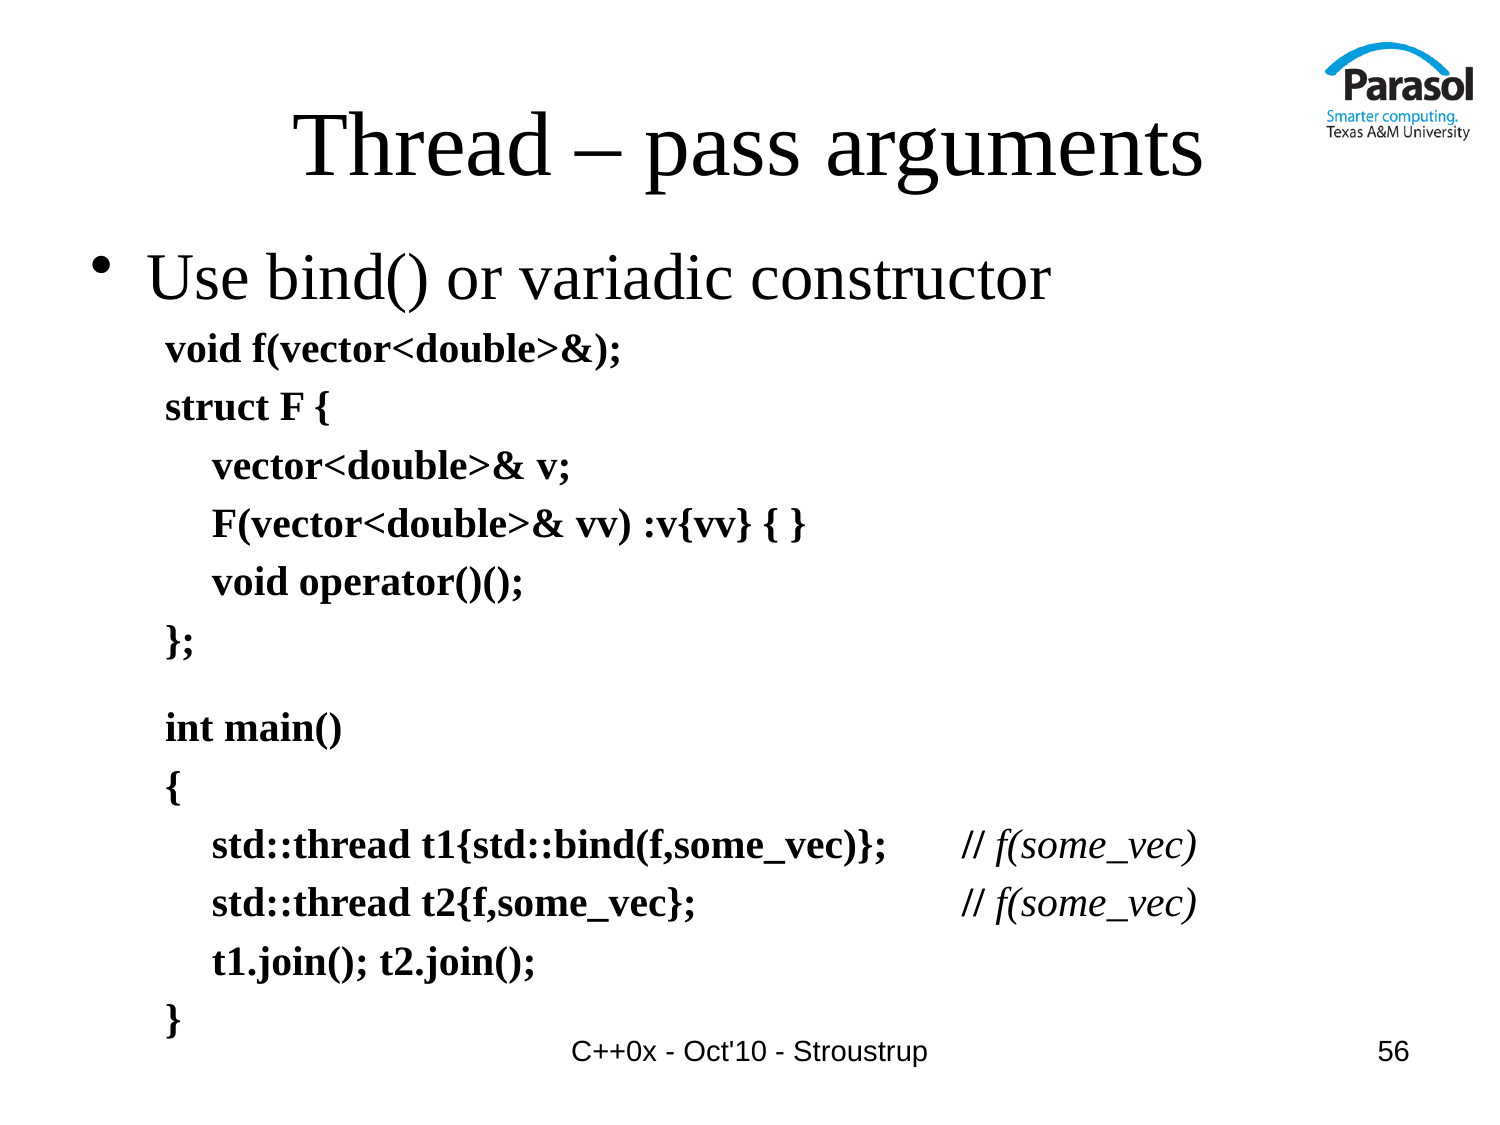

# Thread – pass arguments
Use bind() or variadic constructor
void f(vector<double>&);
struct F {
	vector<double>& v;
	F(vector<double>& vv) :v{vv} { }
	void operator()();
};

int main()
{
	std::thread t1{std::bind(f,some_vec)};	// f(some_vec)
	std::thread t2{f,some_vec};		// f(some_vec)
	t1.join(); t2.join();
}
C++0x - Oct'10 - Stroustrup
56